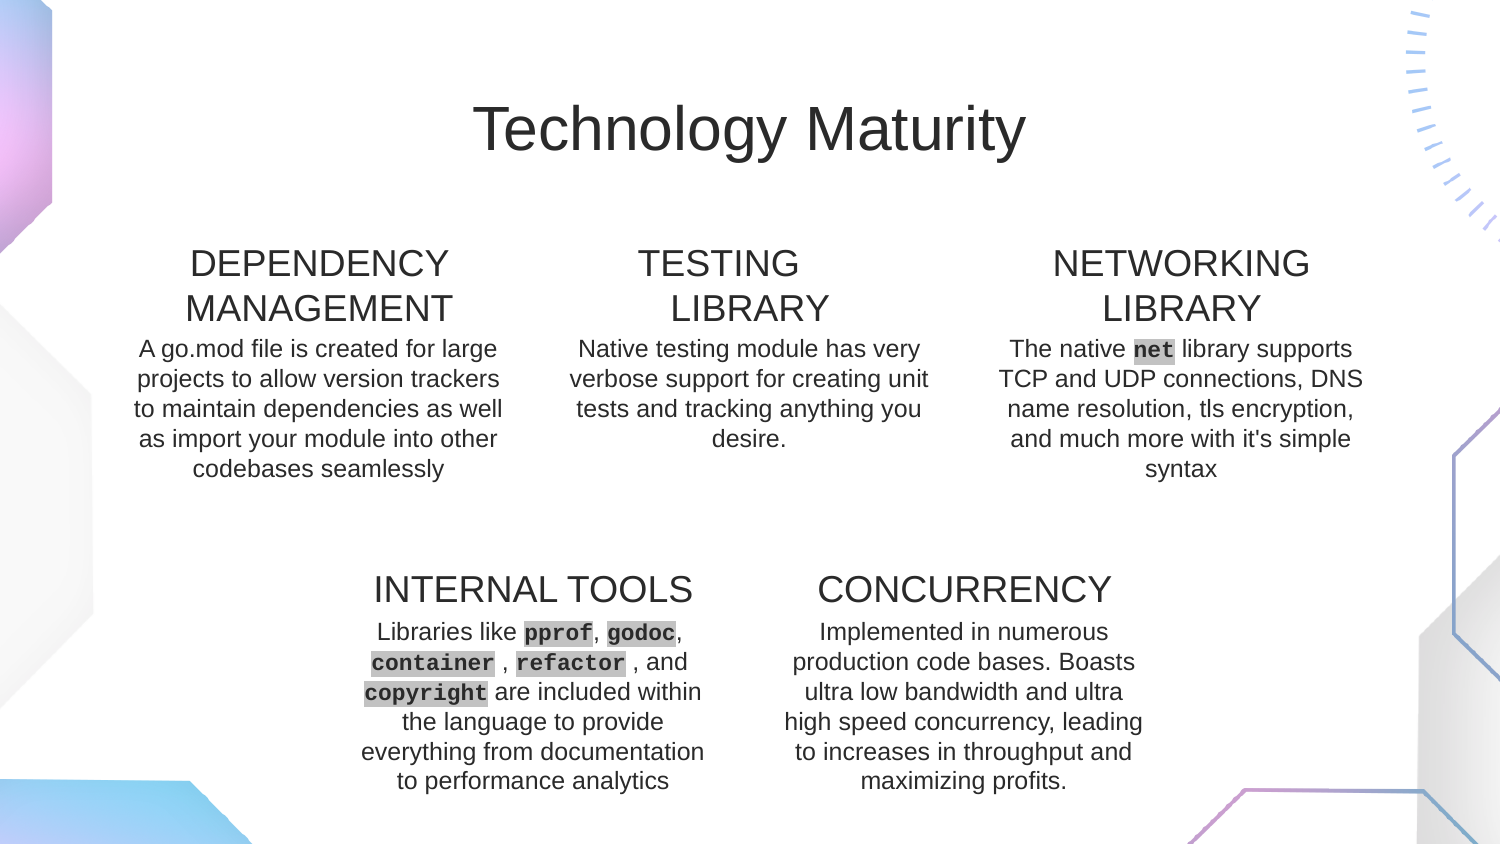

# Technology Maturity
DEPENDENCY MANAGEMENT
TESTING       LIBRARY
NETWORKING LIBRARY
Native testing module has very verbose support for creating unit tests and tracking anything you desire.
The native net library supports TCP and UDP connections, DNS name resolution, tls encryption, and much more with it's simple syntax
A go.mod file is created for large projects to allow version trackers to maintain dependencies as well as import your module into other codebases seamlessly
INTERNAL TOOLS
CONCURRENCY
Libraries like pprof, godoc,  container , refactor , and  copyright are included within the language to provide everything from documentation to performance analytics
Implemented in numerous production code bases. Boasts ultra low bandwidth and ultra high speed concurrency, leading to increases in throughput and maximizing profits.